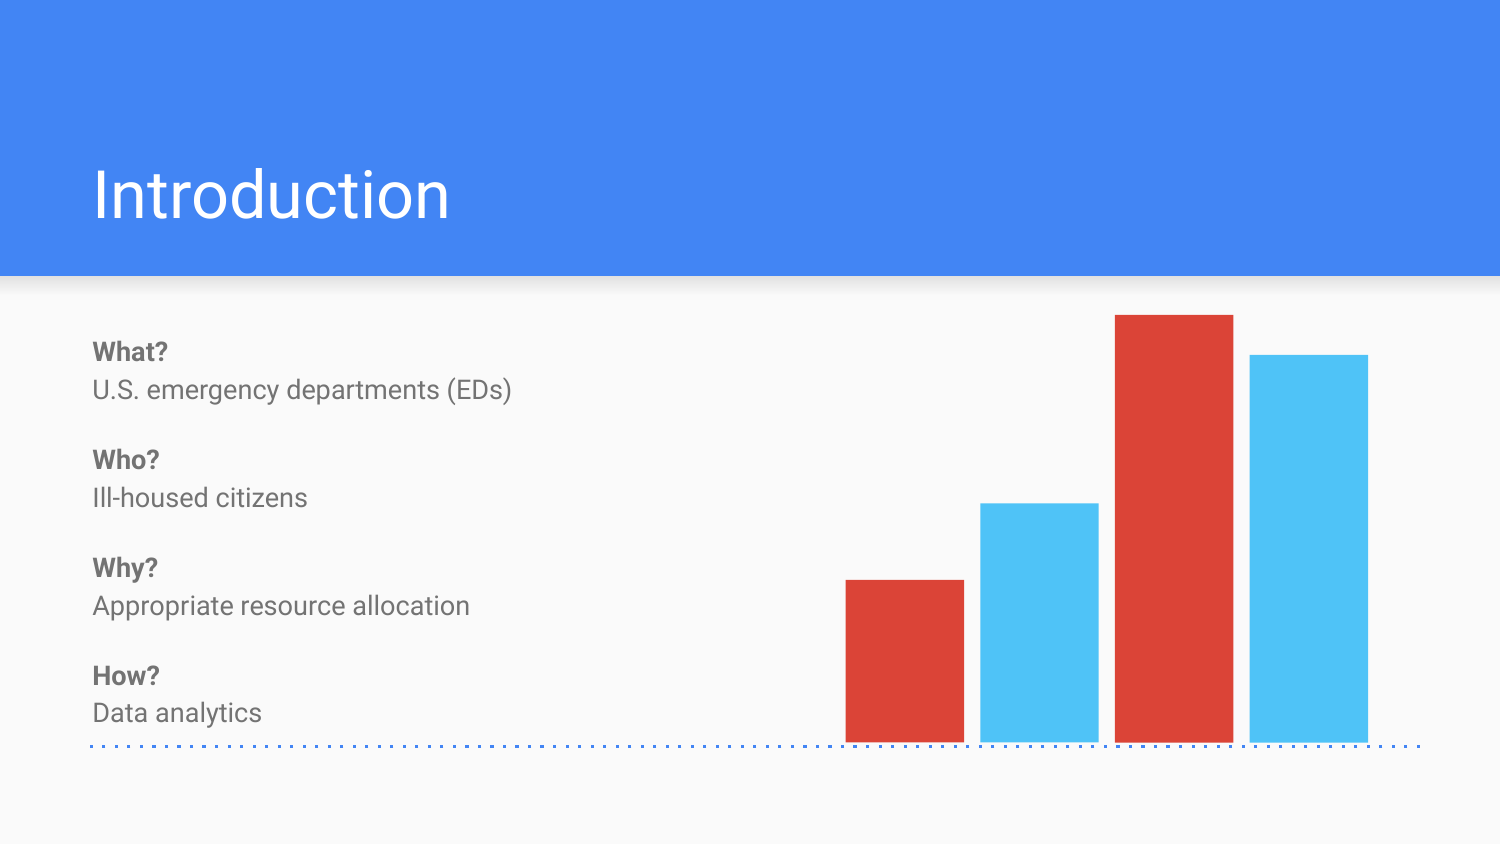

# Introduction
What?
U.S. emergency departments (EDs)
Who?
Ill-housed citizens
Why?
Appropriate resource allocation
How?
Data analytics